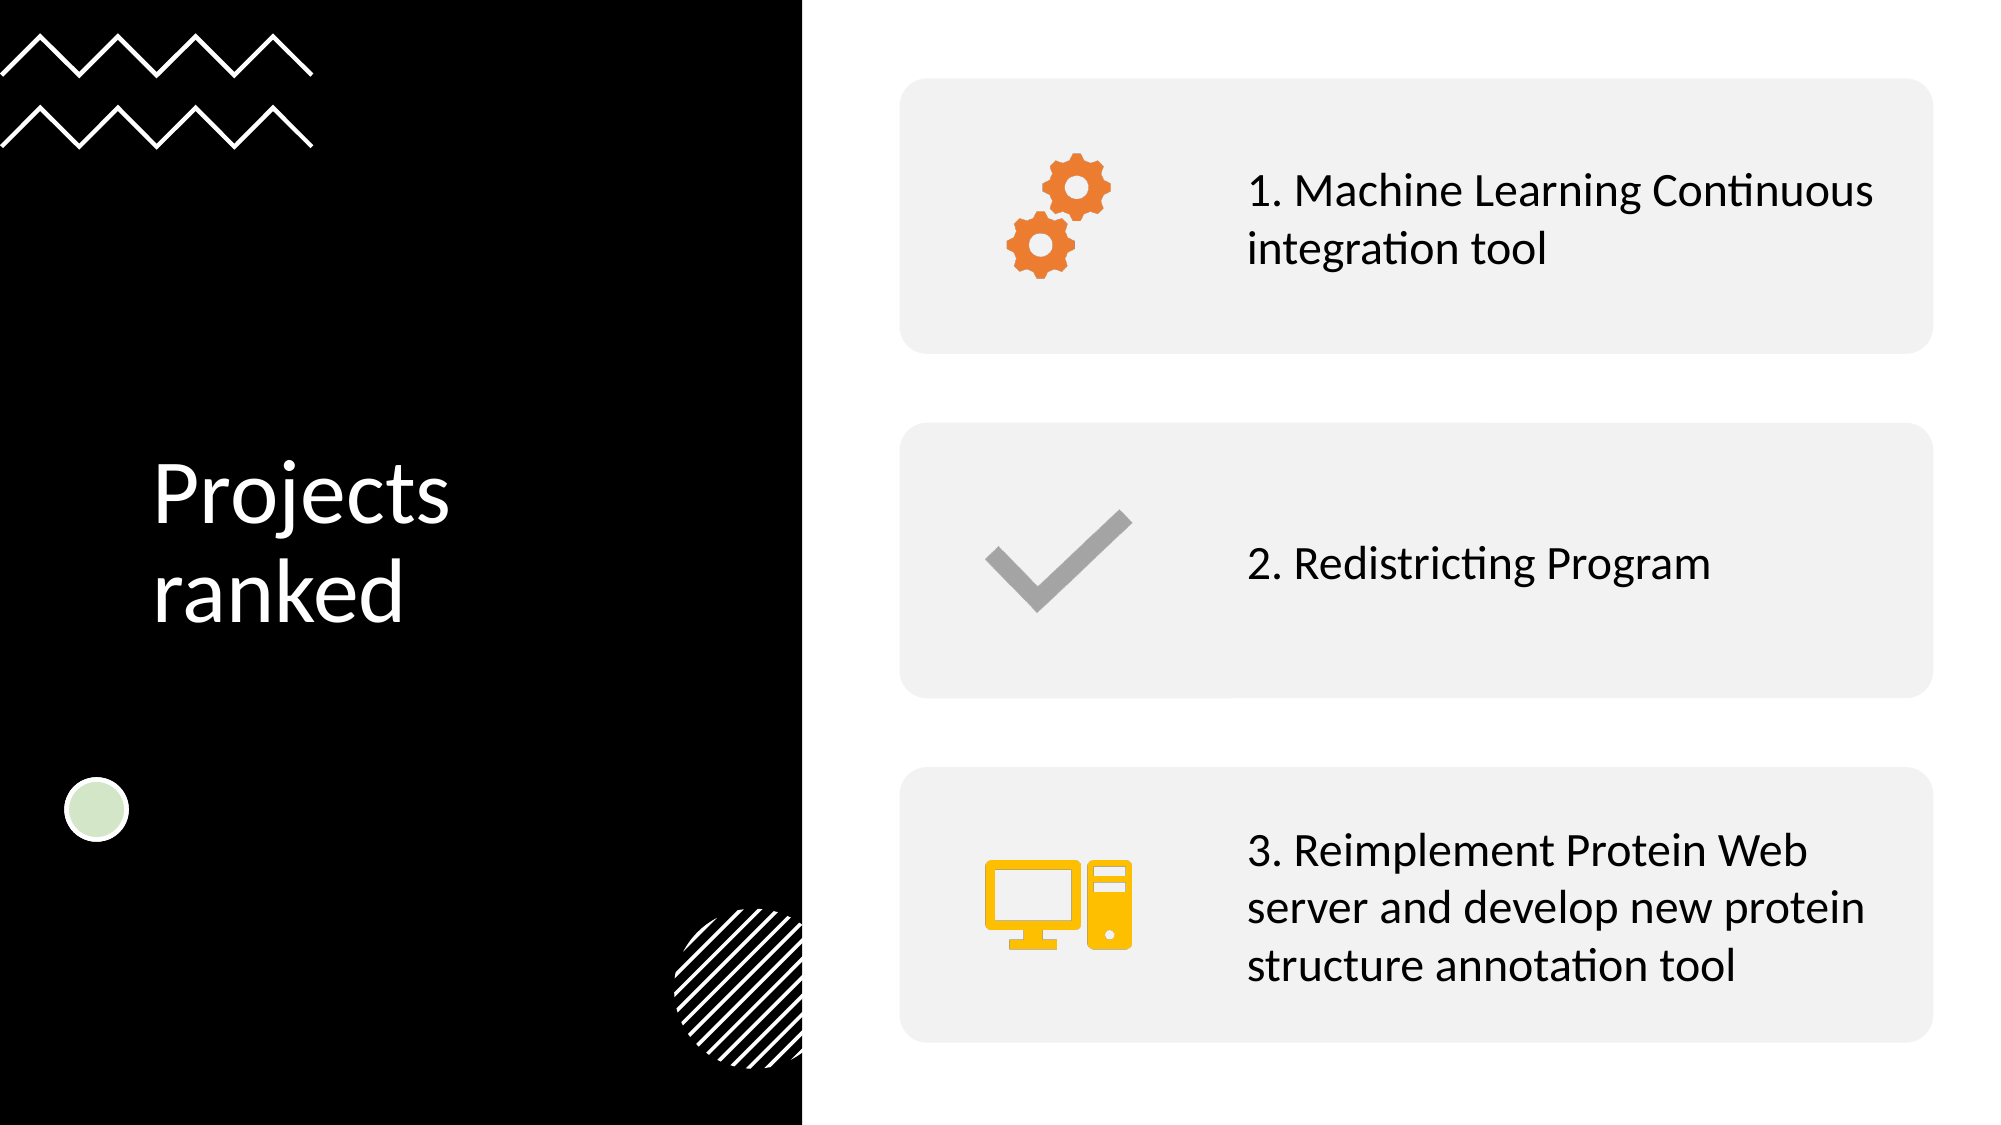

1. Machine Learning Continuous integration tool
2. Redistricting Program
3. Reimplement Protein Web server and develop new protein structure annotation tool
# Projects ranked